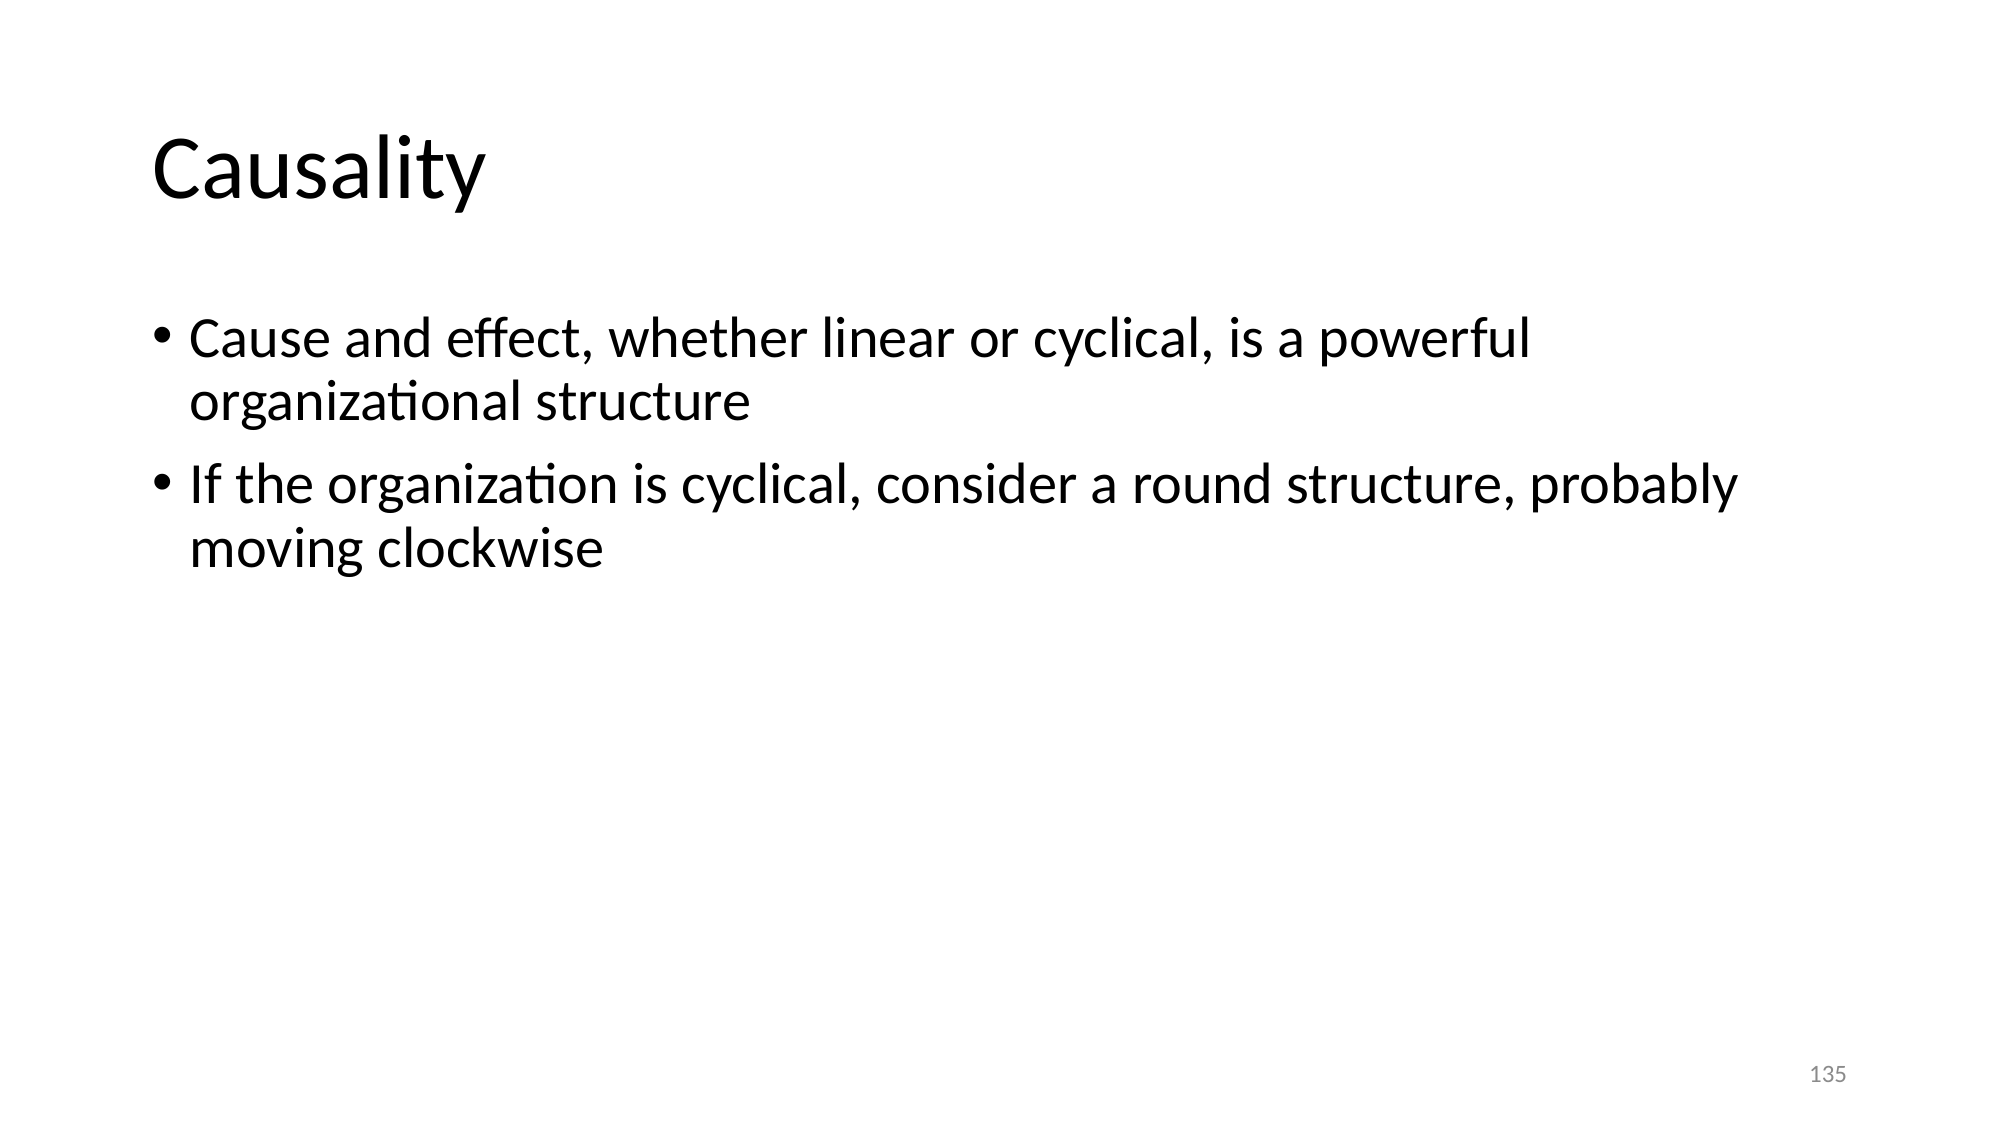

# Causality
Cause and effect, whether linear or cyclical, is a powerful organizational structure
If the organization is cyclical, consider a round structure, probably moving clockwise

135